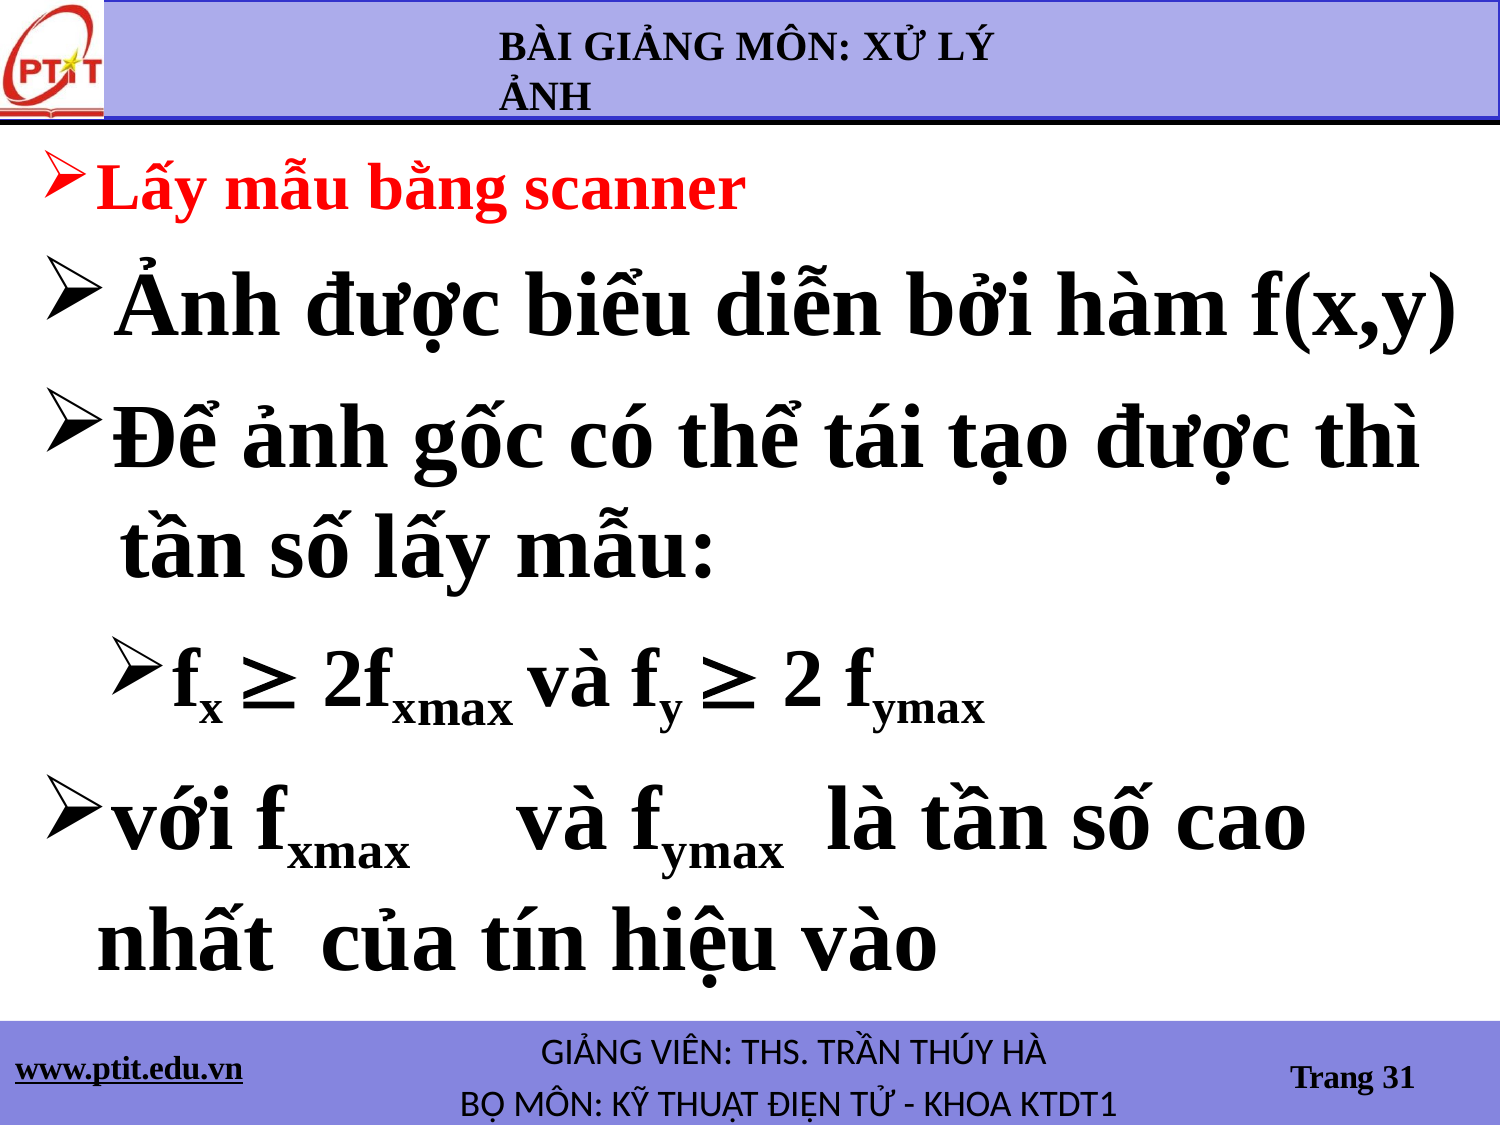

BÀI GIẢNG MÔN: XỬ LÝ ẢNH
Lấy mẫu bằng scanner
Ảnh được biểu diễn bởi hàm f(x,y)
Để ảnh gốc có thể tái tạo được thì  tần số lấy mẫu:
fx ≥ 2fxmax và fy ≥ 2 fymax
với fxmax	và fymax	là tần số cao nhất  của tín hiệu vào

GIẢNG VIÊN: THS. TRẦN THÚY HÀ
BỘ MÔN: KỸ THUẬT ĐIỆN TỬ - KHOA KTDT1
www.ptit.edu.vn
Trang 31